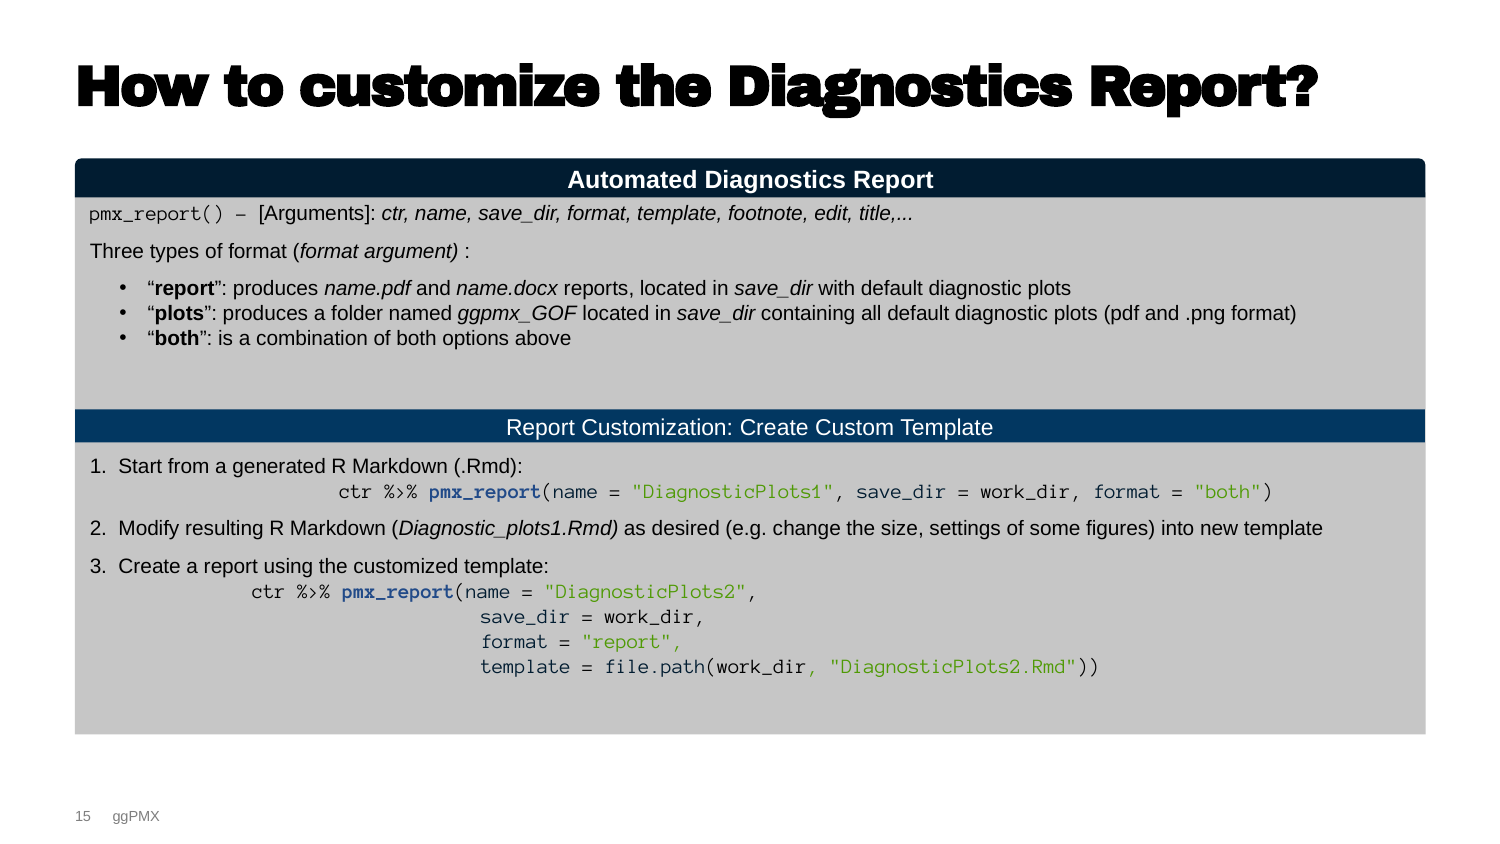

# How to customize the Diagnostics Report?
Automated Diagnostics Report
pmx_report() - [Arguments]: ctr, name, save_dir, format, template, footnote, edit, title,...
Three types of format (format argument) :
“report”: produces name.pdf and name.docx reports, located in save_dir with default diagnostic plots
“plots”: produces a folder named ggpmx_GOF located in save_dir containing all default diagnostic plots (pdf and .png format)
“both”: is a combination of both options above

1.  Start from a generated R Markdown (.Rmd):
	ctr %>% pmx_report(name = "DiagnosticPlots1", save_dir = work_dir, format = "both")
2.  Modify resulting R Markdown (Diagnostic_plots1.Rmd) as desired (e.g. change the size, settings of some figures) into new template
3.  Create a report using the customized template:
	ctr %>% pmx_report(name = "DiagnosticPlots2",
		       save_dir = work_dir,
		       format = "report",
		       template = file.path(work_dir, "DiagnosticPlots2.Rmd"))
Report Customization: Create Custom Template

15
ggPMX